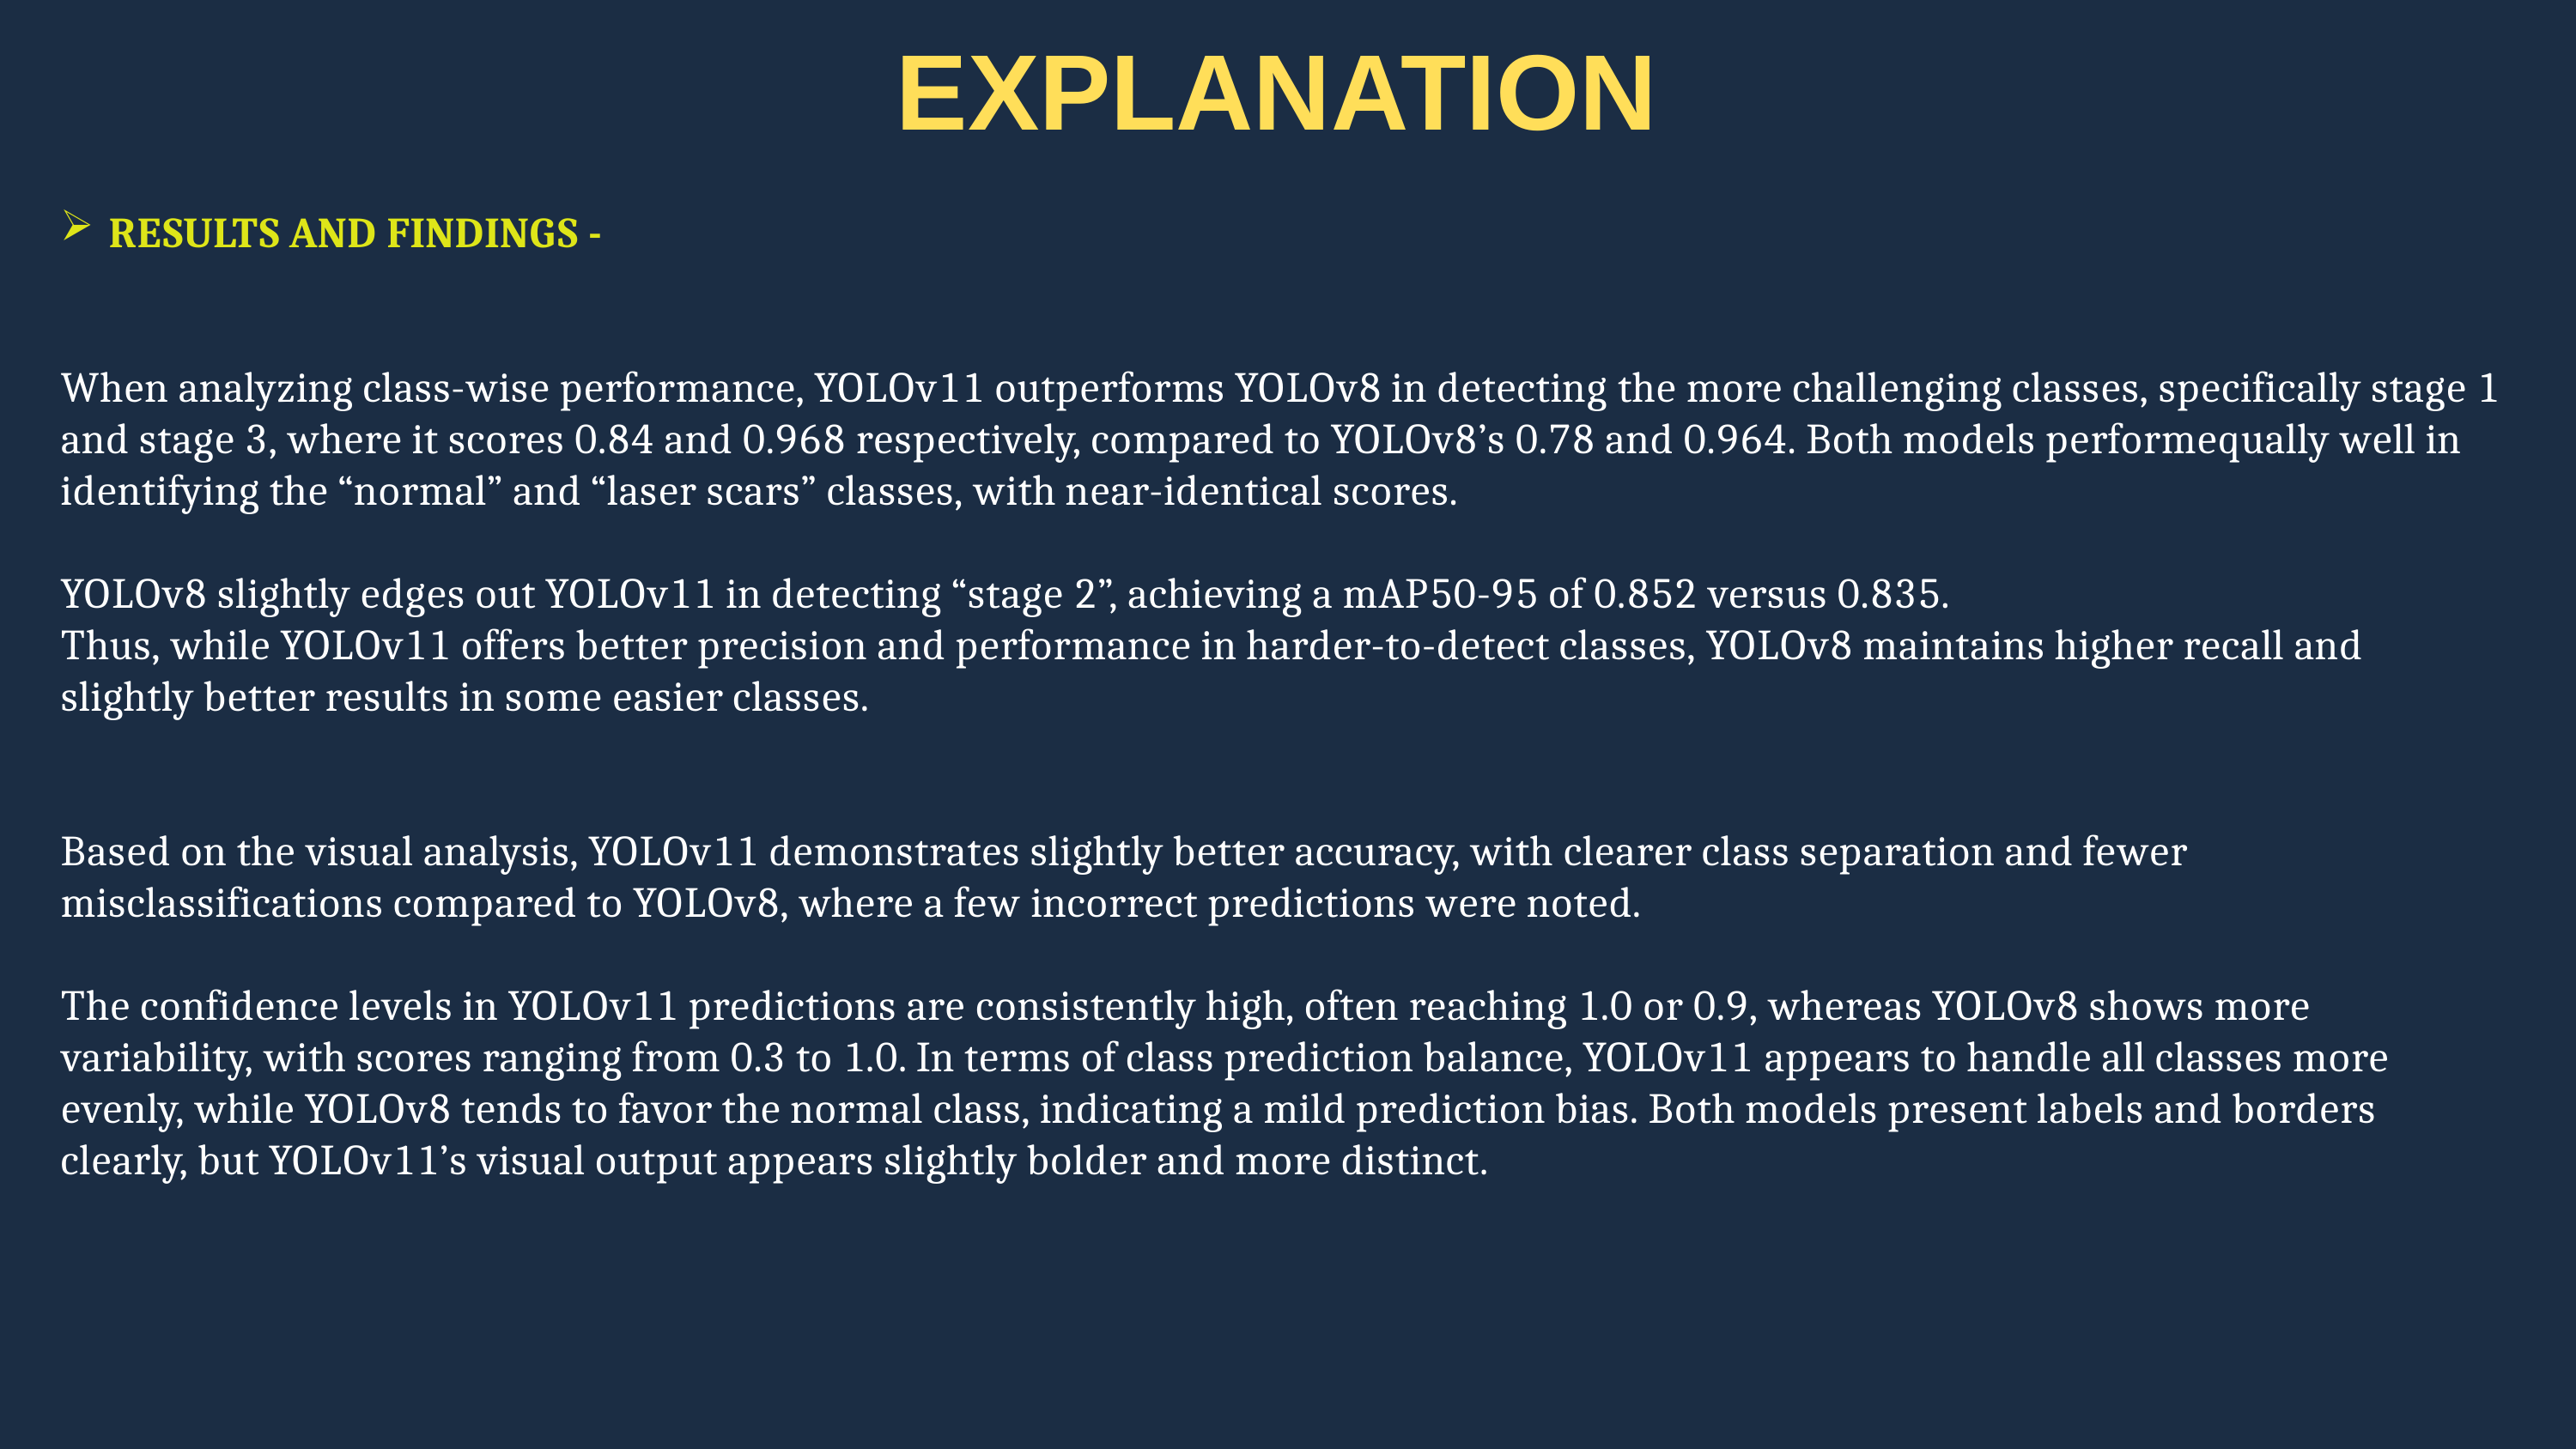

EXPLANATION

RESULTS AND FINDINGS -

When analyzing class-wise performance, YOLOv11 outperforms YOLOv8 in detecting the more challenging classes, specifically stage 1 and stage 3, where it scores 0.84 and 0.968 respectively, compared to YOLOv8’s 0.78 and 0.964. Both models performequally well in identifying the “normal” and “laser scars” classes, with near-identical scores.

YOLOv8 slightly edges out YOLOv11 in detecting “stage 2”, achieving a mAP50-95 of 0.852 versus 0.835.
Thus, while YOLOv11 offers better precision and performance in harder-to-detect classes, YOLOv8 maintains higher recall and slightly better results in some easier classes.

Based on the visual analysis, YOLOv11 demonstrates slightly better accuracy, with clearer class separation and fewer misclassifications compared to YOLOv8, where a few incorrect predictions were noted.

The confidence levels in YOLOv11 predictions are consistently high, often reaching 1.0 or 0.9, whereas YOLOv8 shows more variability, with scores ranging from 0.3 to 1.0. In terms of class prediction balance, YOLOv11 appears to handle all classes more evenly, while YOLOv8 tends to favor the normal class, indicating a mild prediction bias. Both models present labels and borders clearly, but YOLOv11’s visual output appears slightly bolder and more distinct.